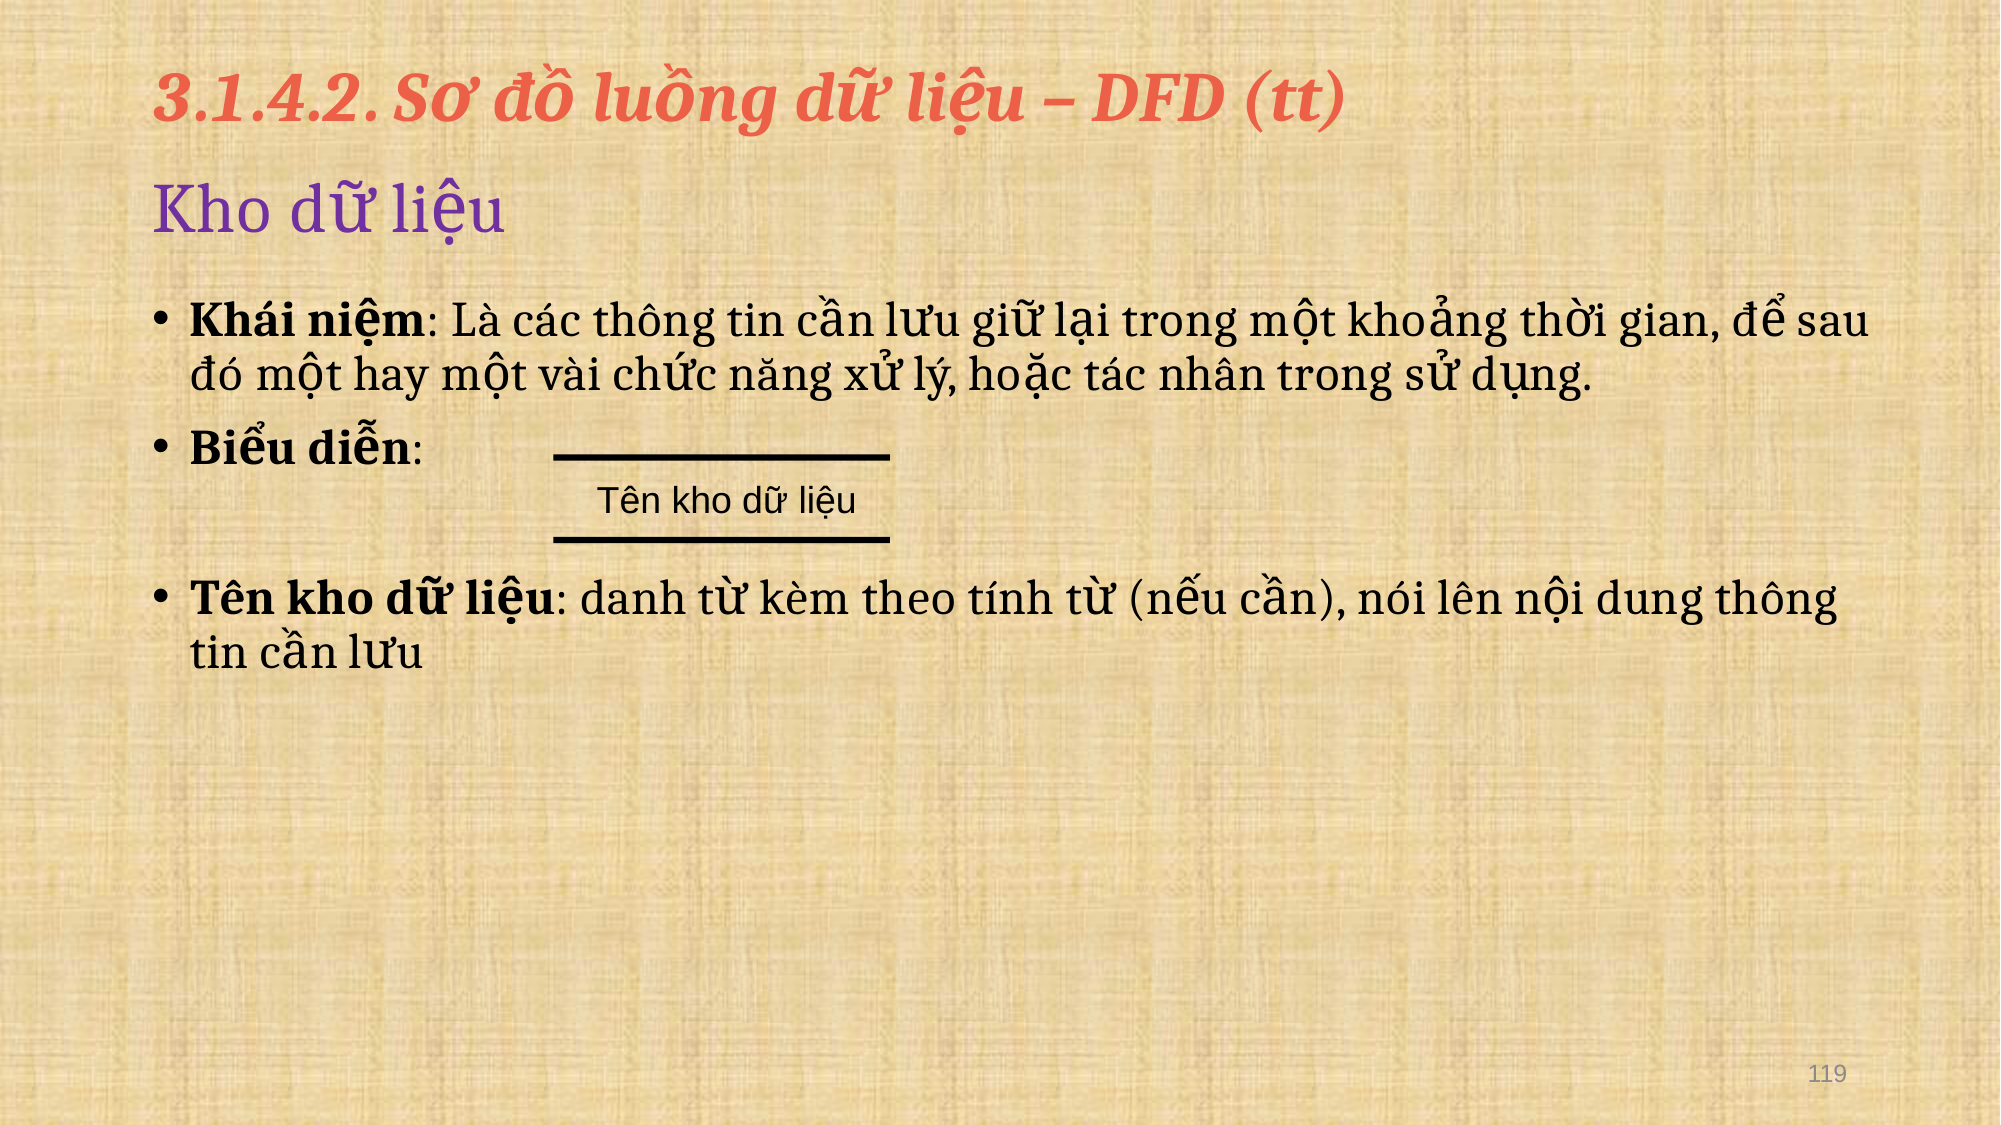

3.1.4.2. Sơ đồ luồng dữ liệu – DFD (tt)
# Kho dữ liệu
Khái niệm: Là các thông tin cần lưu giữ lại trong một khoảng thời gian, để sau đó một hay một vài chức năng xử lý, hoặc tác nhân trong sử dụng.
Biểu diễn:

Tên kho dữ liệu: danh từ kèm theo tính từ (nếu cần), nói lên nội dung thông tin cần lưu

Tên kho dữ liệu

119